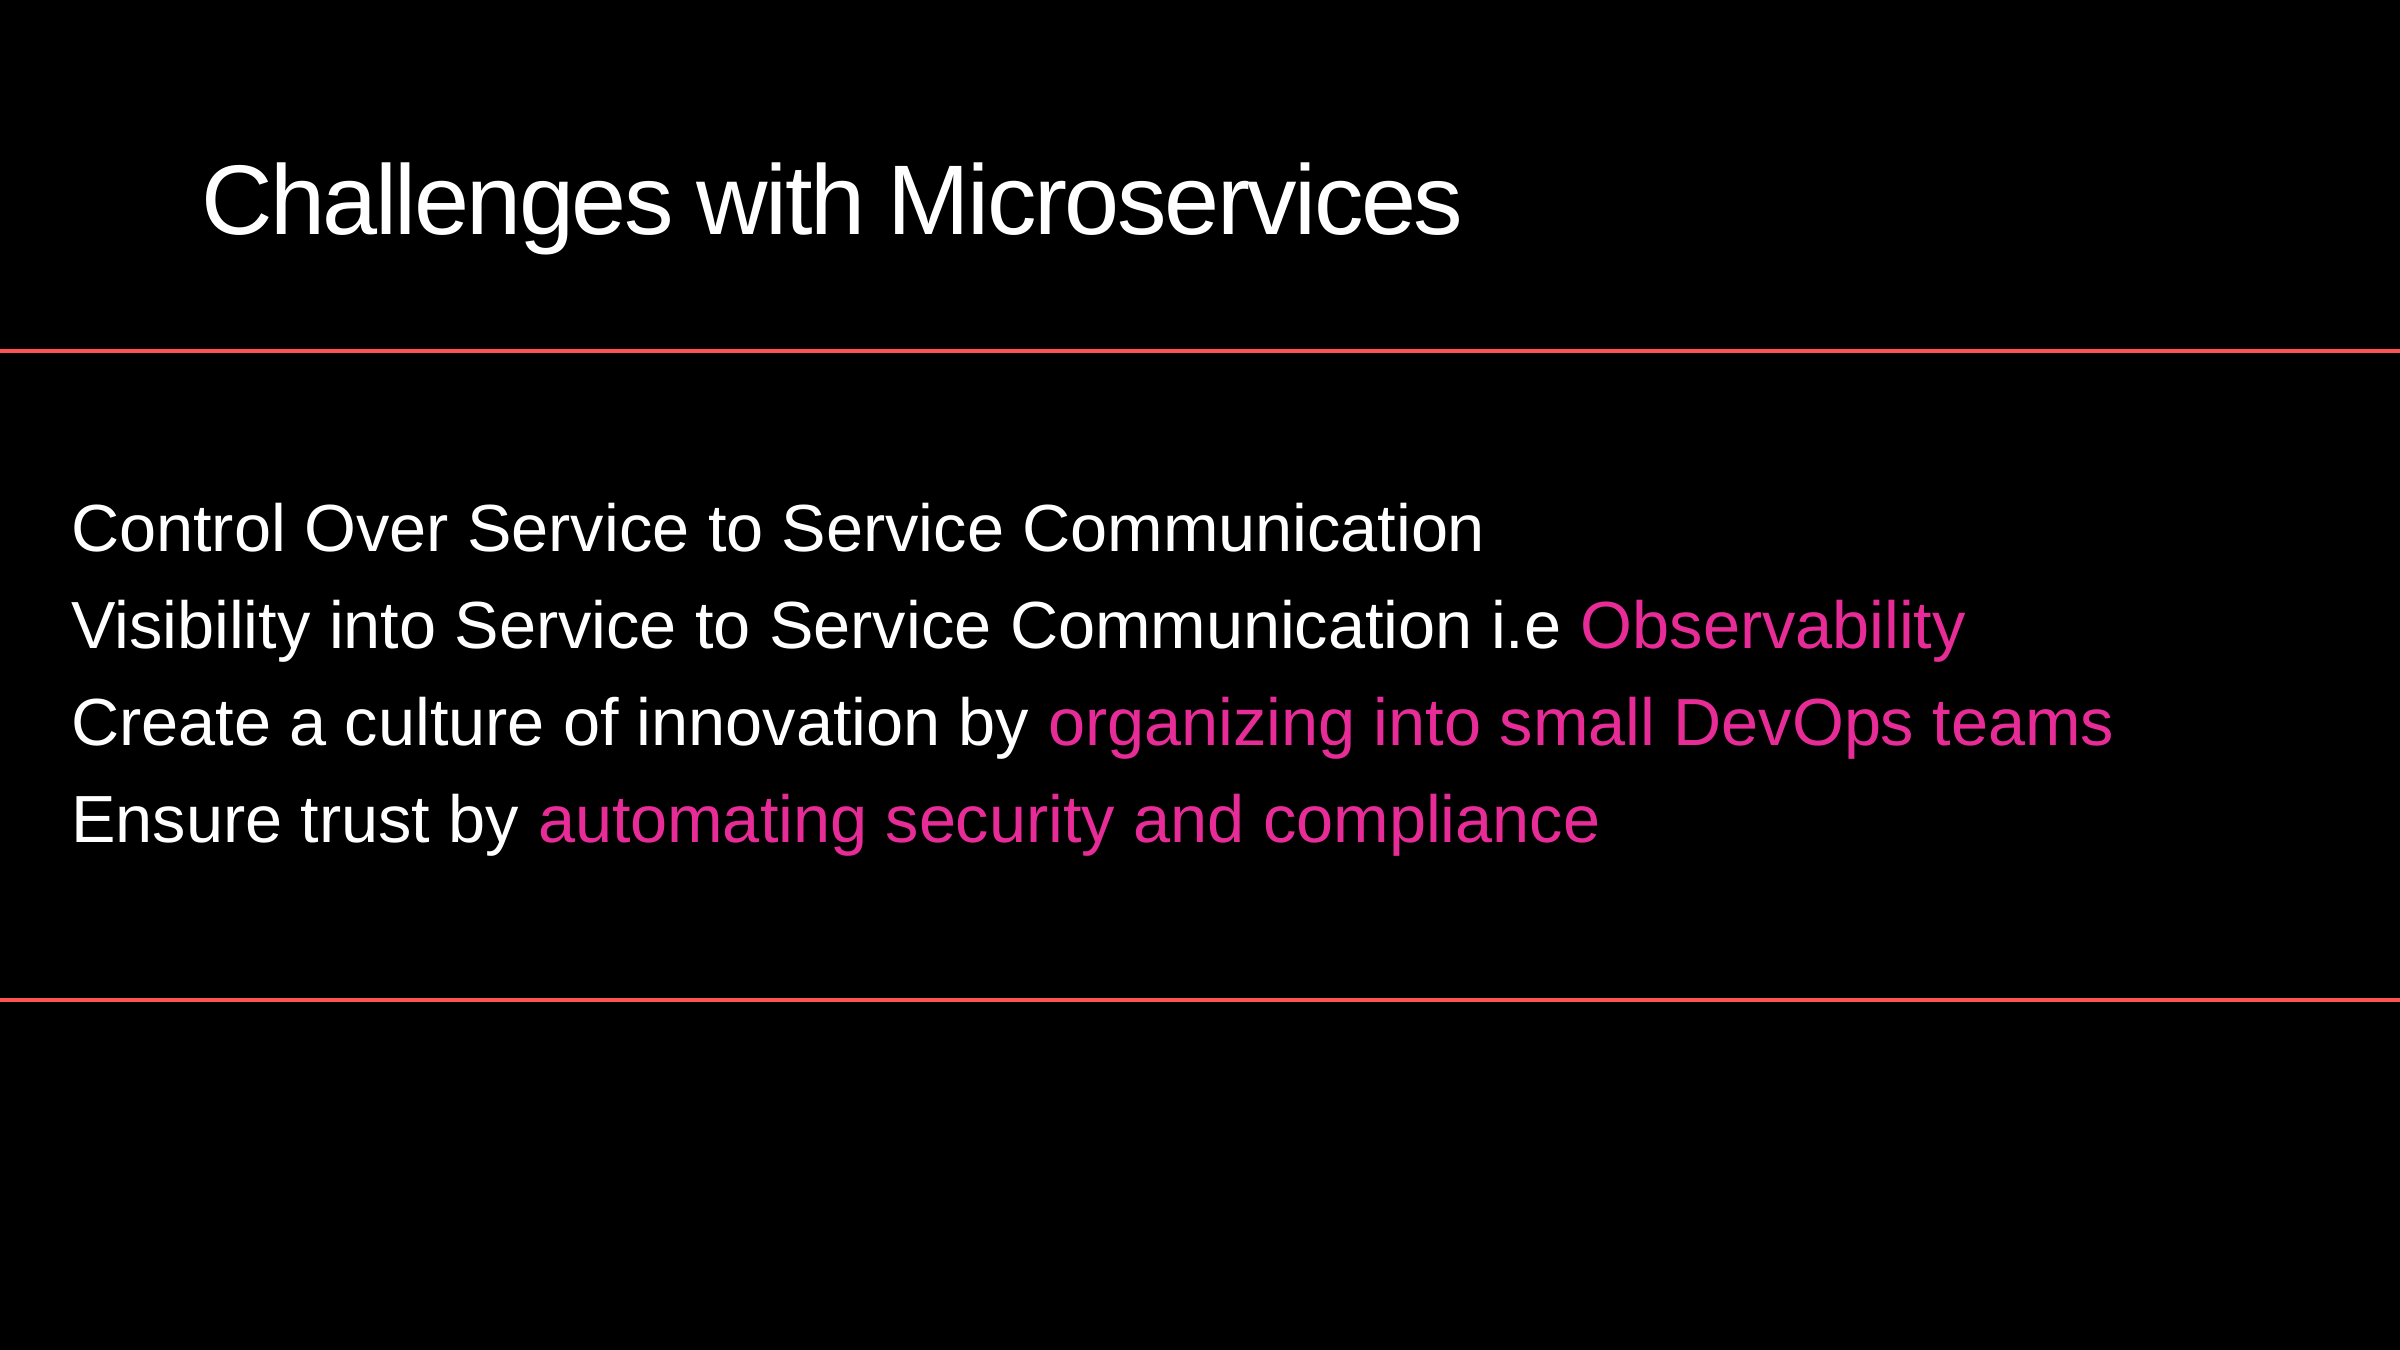

# Challenges with Microservices
Control Over Service to Service Communication
Visibility into Service to Service Communication i.e Observability
Create a culture of innovation by organizing into small DevOps teams
Ensure trust by automating security and compliance